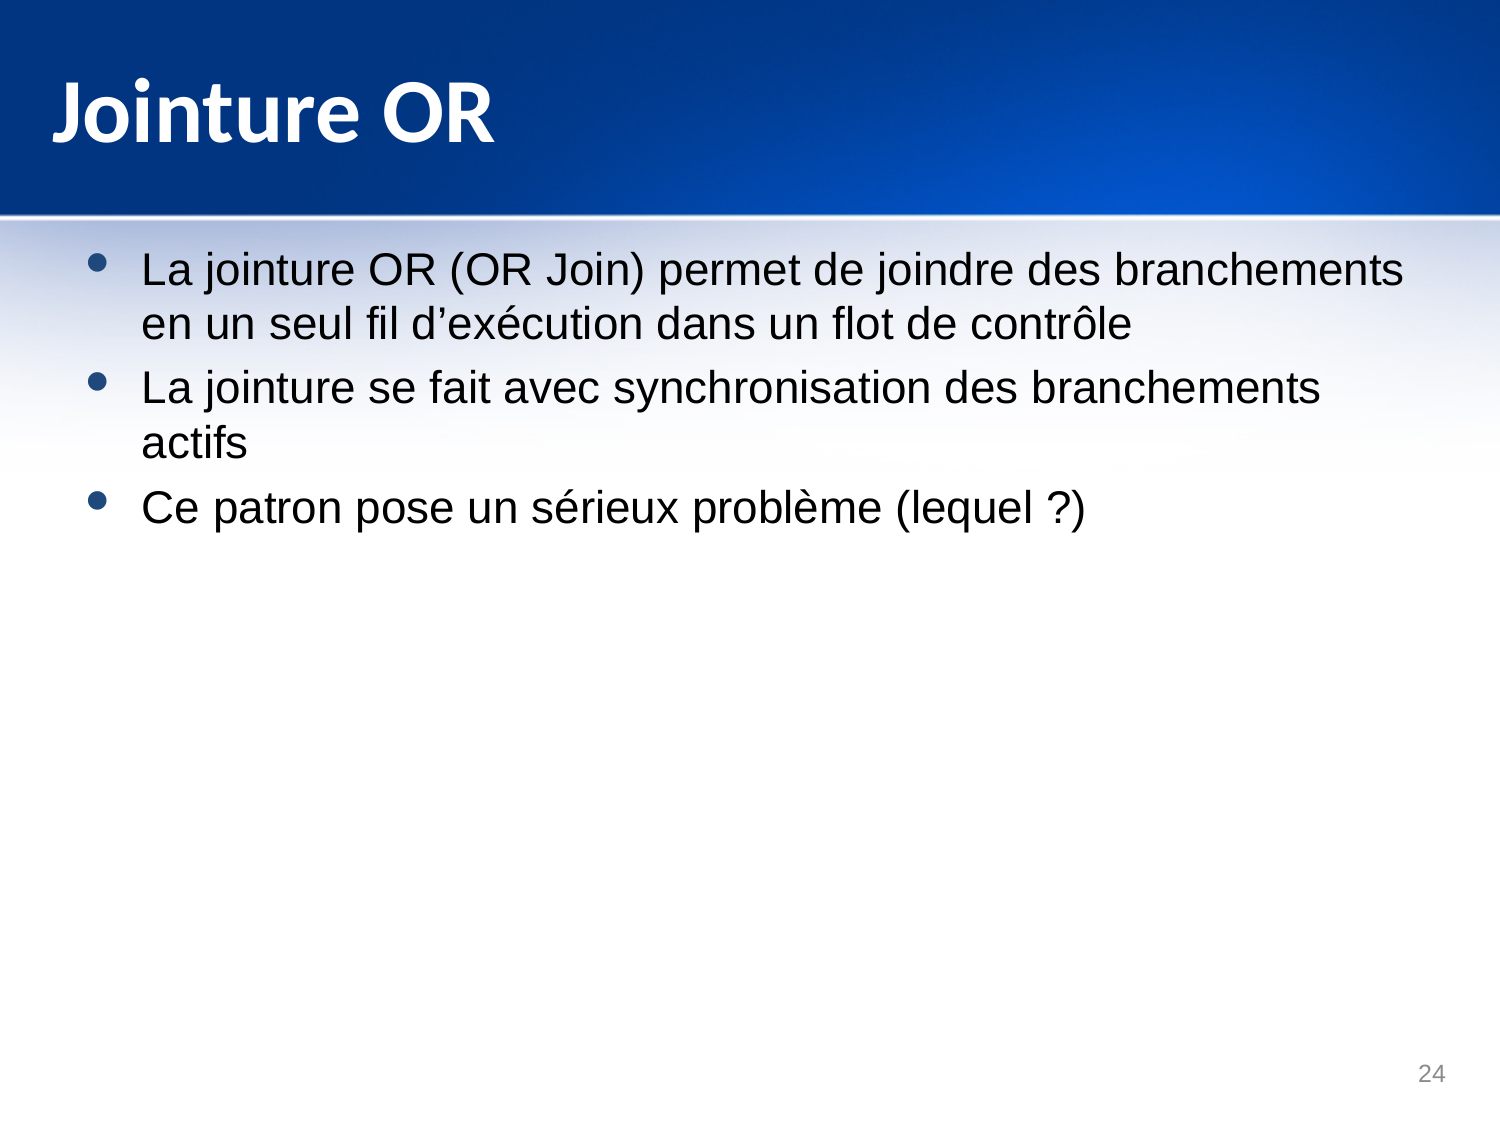

# Jointure OR
La jointure OR (OR Join) permet de joindre des branchements en un seul fil d’exécution dans un flot de contrôle
La jointure se fait avec synchronisation des branchements actifs
Ce patron pose un sérieux problème (lequel ?)
24